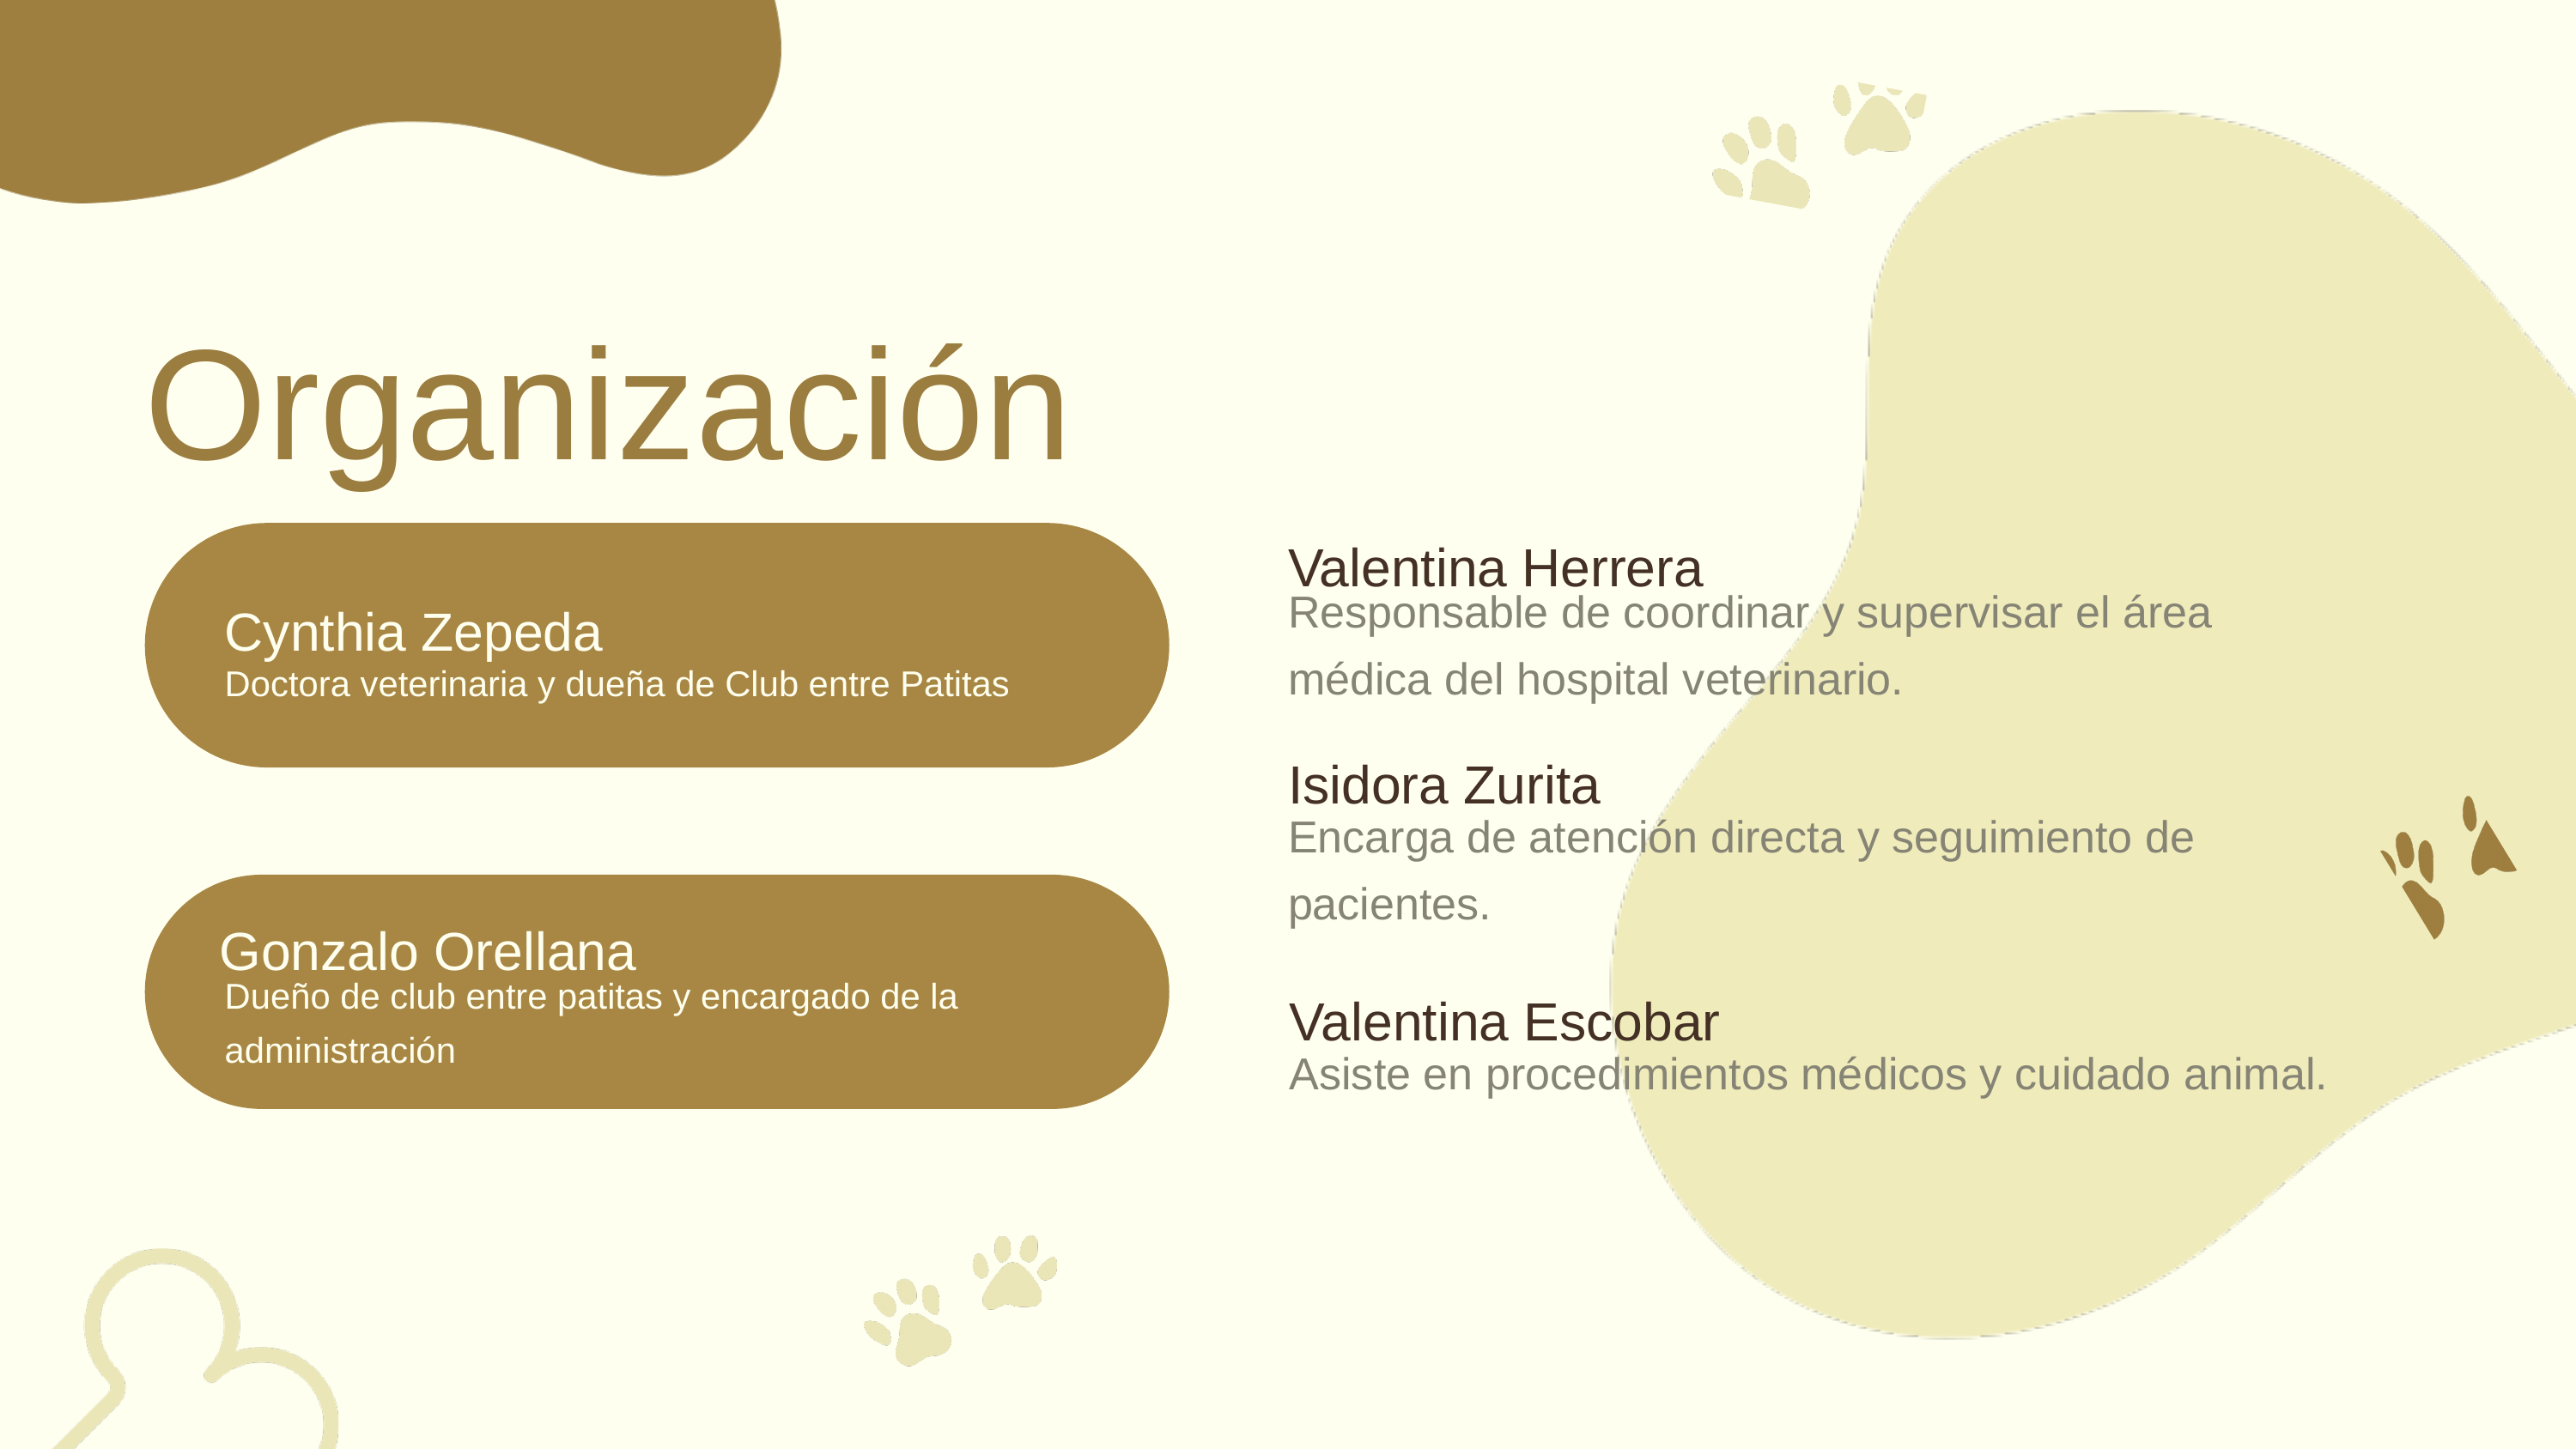

Organización
Valentina Herrera

Responsable de coordinar y supervisar el área médica del hospital veterinario.
Cynthia Zepeda
Doctora veterinaria y dueña de Club entre Patitas
Isidora Zurita
Encarga de atención directa y seguimiento de pacientes.

Gonzalo Orellana
Dueño de club entre patitas y encargado de la administración
Valentina Escobar
Asiste en procedimientos médicos y cuidado animal.